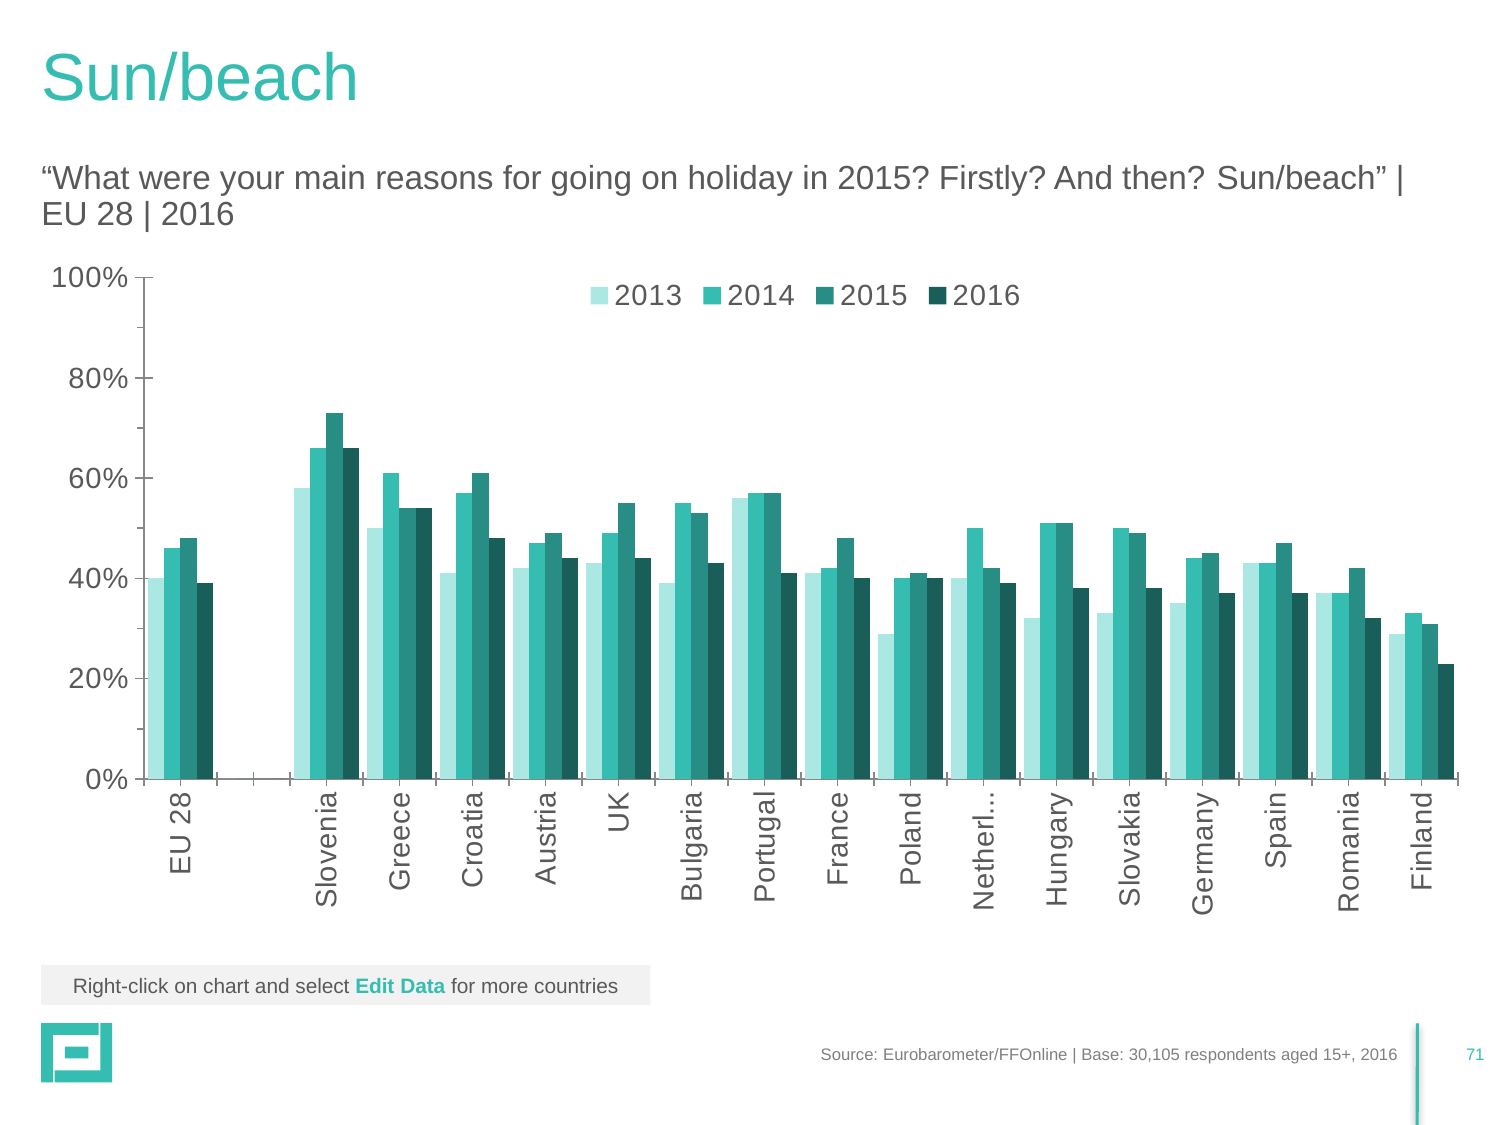

# Sun/beach
“What were your main reasons for going on holiday in 2015? Firstly? And then? Sun/beach” | EU 28 | 2016

### Chart

| Category | 2013 | 2014 | 2015 | 2016 |
|---|---|---|---|---|
| EU 28 | 0.4 | 0.46 | 0.4800000000000003 | 0.390000000000001 |
|  | None | None | None | None |
| Slovenia | 0.5800000000000001 | 0.6600000000000023 | 0.7300000000000006 | 0.6600000000000023 |
| Greece | 0.5 | 0.6100000000000007 | 0.54 | 0.54 |
| Croatia | 0.4100000000000003 | 0.57 | 0.6100000000000007 | 0.4800000000000003 |
| Austria | 0.4200000000000003 | 0.4700000000000001 | 0.4900000000000003 | 0.44 |
| UK | 0.4300000000000004 | 0.4900000000000003 | 0.55 | 0.44 |
| Bulgaria | 0.390000000000001 | 0.55 | 0.53 | 0.4300000000000004 |
| Portugal | 0.56 | 0.57 | 0.5700000000000006 | 0.4100000000000003 |
| France | 0.4100000000000003 | 0.4200000000000003 | 0.4800000000000003 | 0.4 |
| Poland | 0.2900000000000003 | 0.4 | 0.4100000000000003 | 0.4 |
| Netherlands | 0.4 | 0.5 | 0.4200000000000003 | 0.390000000000001 |
| Hungary | 0.320000000000001 | 0.51 | 0.51 | 0.380000000000001 |
| Slovakia | 0.3300000000000011 | 0.5 | 0.4900000000000003 | 0.380000000000001 |
| Germany | 0.3500000000000003 | 0.44 | 0.45 | 0.3700000000000004 |
| Spain | 0.4300000000000004 | 0.4300000000000004 | 0.4700000000000001 | 0.3700000000000004 |
| Romania | 0.3700000000000004 | 0.3700000000000004 | 0.4200000000000003 | 0.320000000000001 |
| Finland | 0.2900000000000003 | 0.3300000000000011 | 0.3100000000000009 | 0.23 |
Right-click on chart and select Edit Data for more countries
Source: Eurobarometer/FFOnline | Base: 30,105 respondents aged 15+, 2016